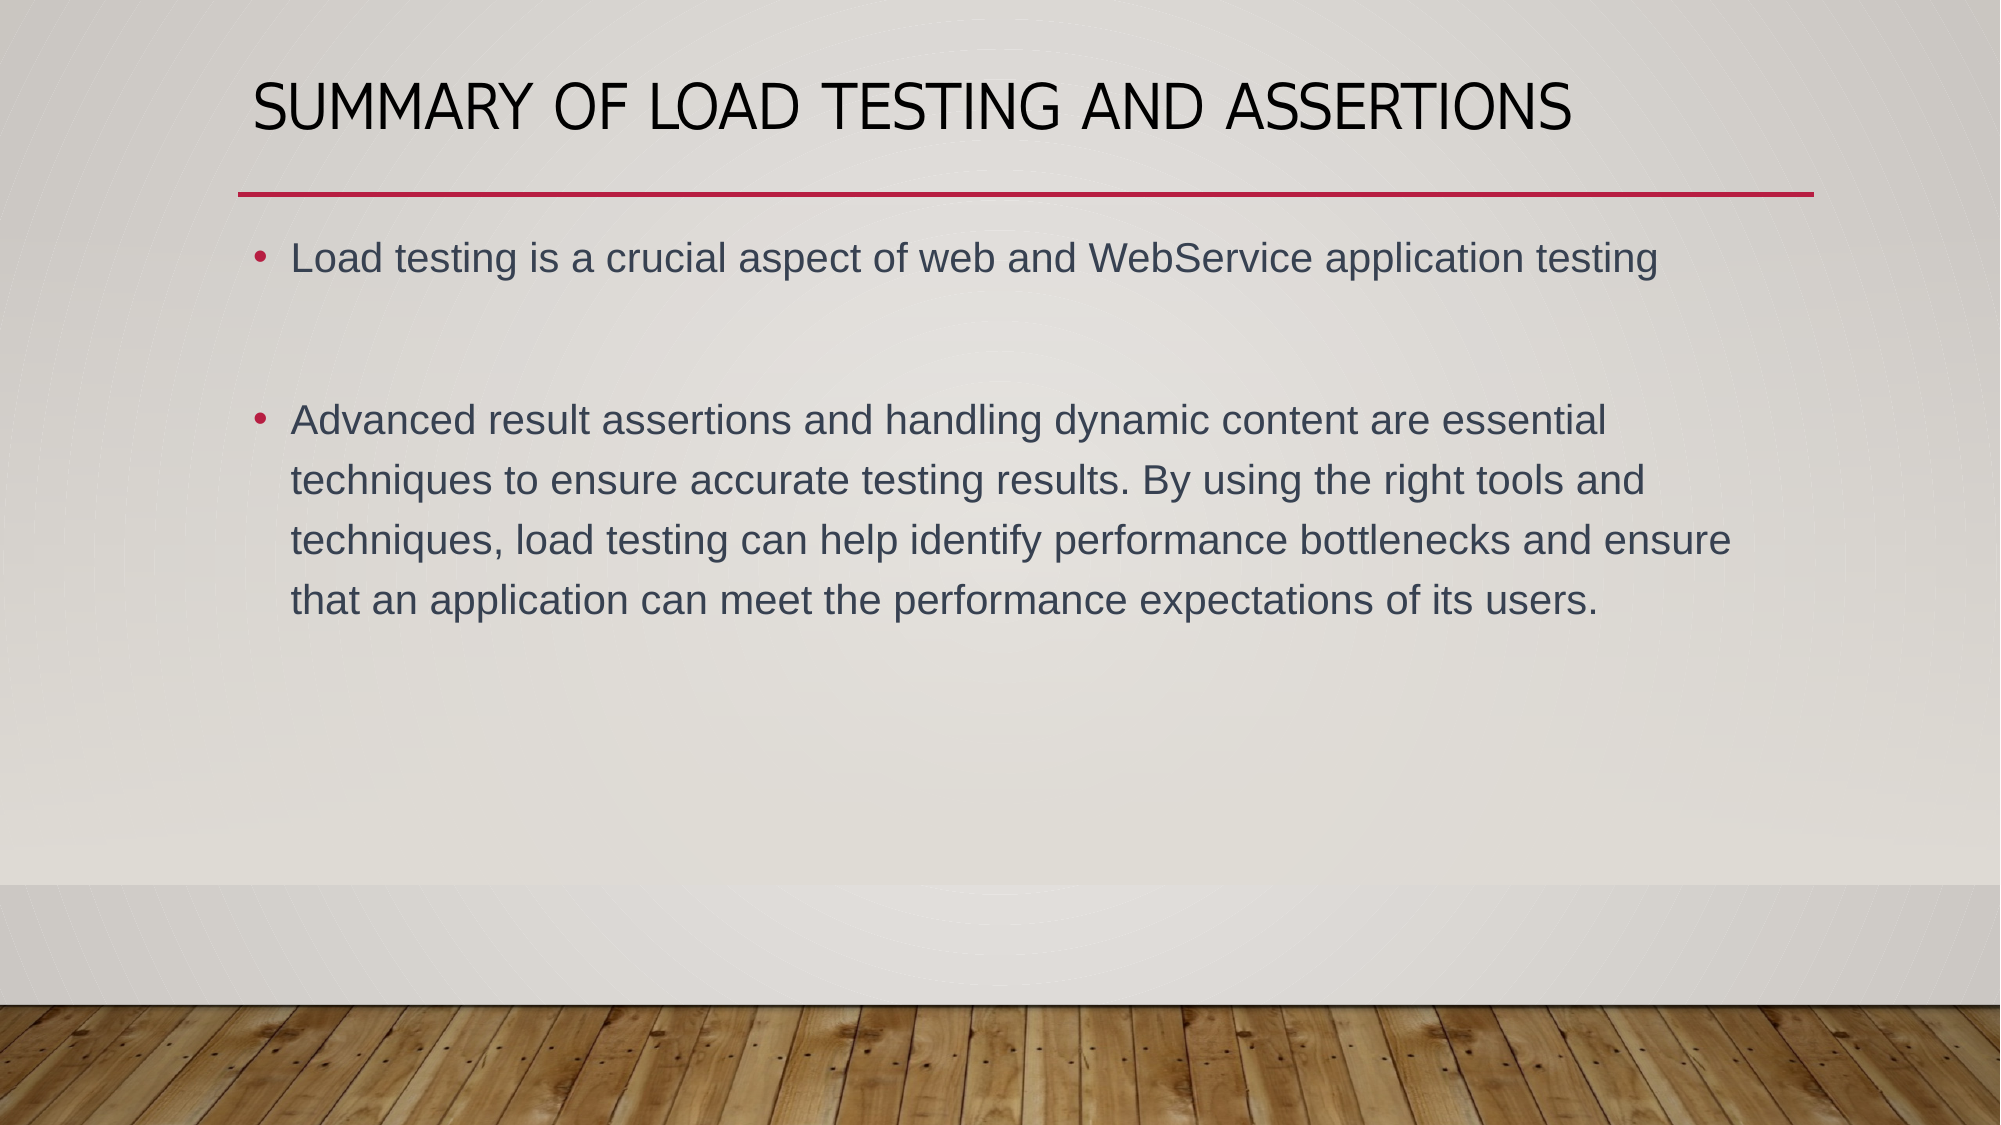

# Summary of Load Testing and assertions
Load testing is a crucial aspect of web and WebService application testing

Advanced result assertions and handling dynamic content are essential techniques to ensure accurate testing results. By using the right tools and techniques, load testing can help identify performance bottlenecks and ensure that an application can meet the performance expectations of its users.